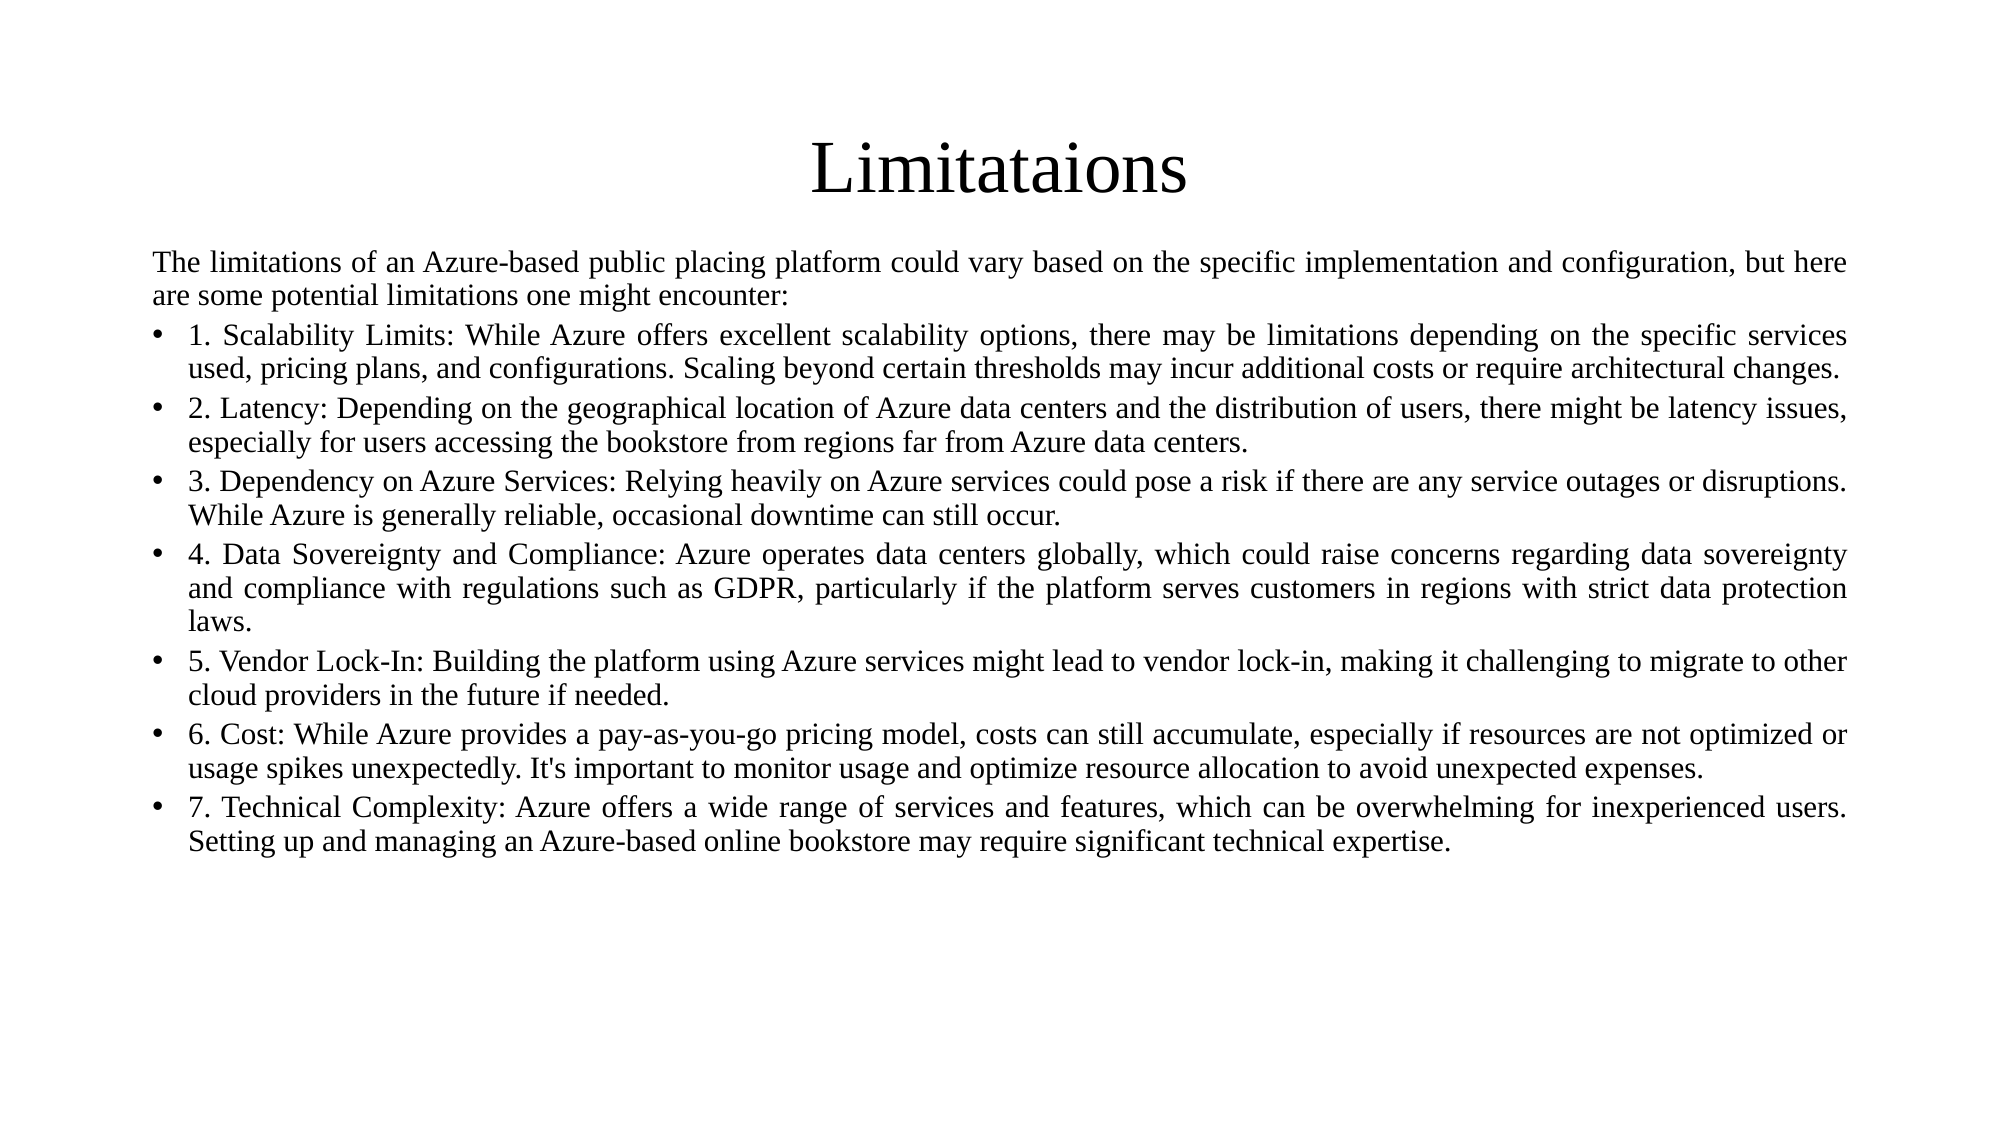

# Limitataions
The limitations of an Azure-based public placing platform could vary based on the specific implementation and configuration, but here are some potential limitations one might encounter:
1. Scalability Limits: While Azure offers excellent scalability options, there may be limitations depending on the specific services used, pricing plans, and configurations. Scaling beyond certain thresholds may incur additional costs or require architectural changes.
2. Latency: Depending on the geographical location of Azure data centers and the distribution of users, there might be latency issues, especially for users accessing the bookstore from regions far from Azure data centers.
3. Dependency on Azure Services: Relying heavily on Azure services could pose a risk if there are any service outages or disruptions. While Azure is generally reliable, occasional downtime can still occur.
4. Data Sovereignty and Compliance: Azure operates data centers globally, which could raise concerns regarding data sovereignty and compliance with regulations such as GDPR, particularly if the platform serves customers in regions with strict data protection laws.
5. Vendor Lock-In: Building the platform using Azure services might lead to vendor lock-in, making it challenging to migrate to other cloud providers in the future if needed.
6. Cost: While Azure provides a pay-as-you-go pricing model, costs can still accumulate, especially if resources are not optimized or usage spikes unexpectedly. It's important to monitor usage and optimize resource allocation to avoid unexpected expenses.
7. Technical Complexity: Azure offers a wide range of services and features, which can be overwhelming for inexperienced users. Setting up and managing an Azure-based online bookstore may require significant technical expertise.